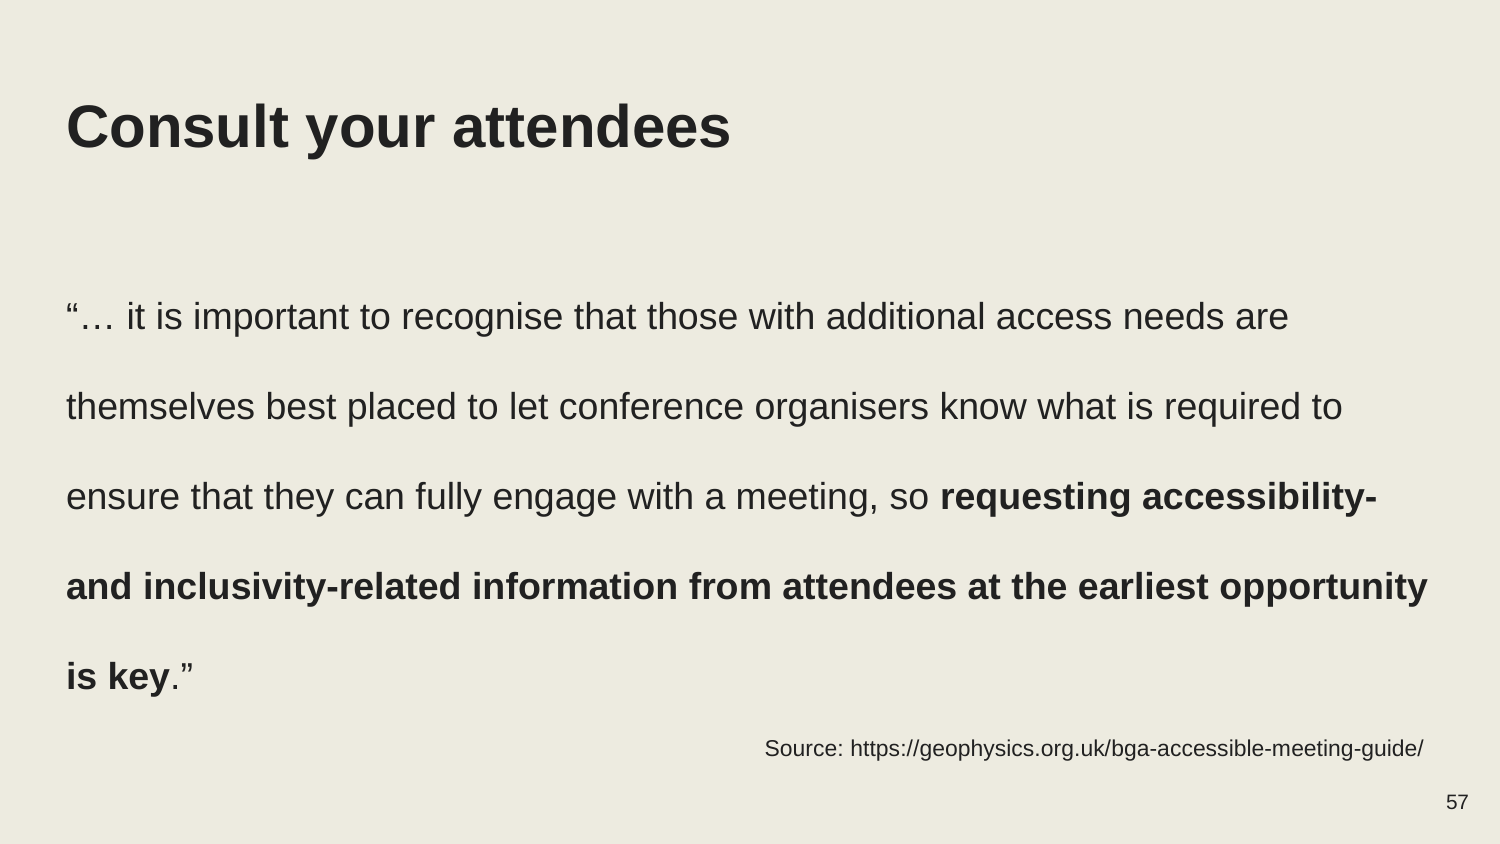

# Consult your attendees
“… it is important to recognise that those with additional access needs are themselves best placed to let conference organisers know what is required to ensure that they can fully engage with a meeting, so requesting accessibility- and inclusivity-related information from attendees at the earliest opportunity is key.”

Source: https://geophysics.org.uk/bga-accessible-meeting-guide/
57